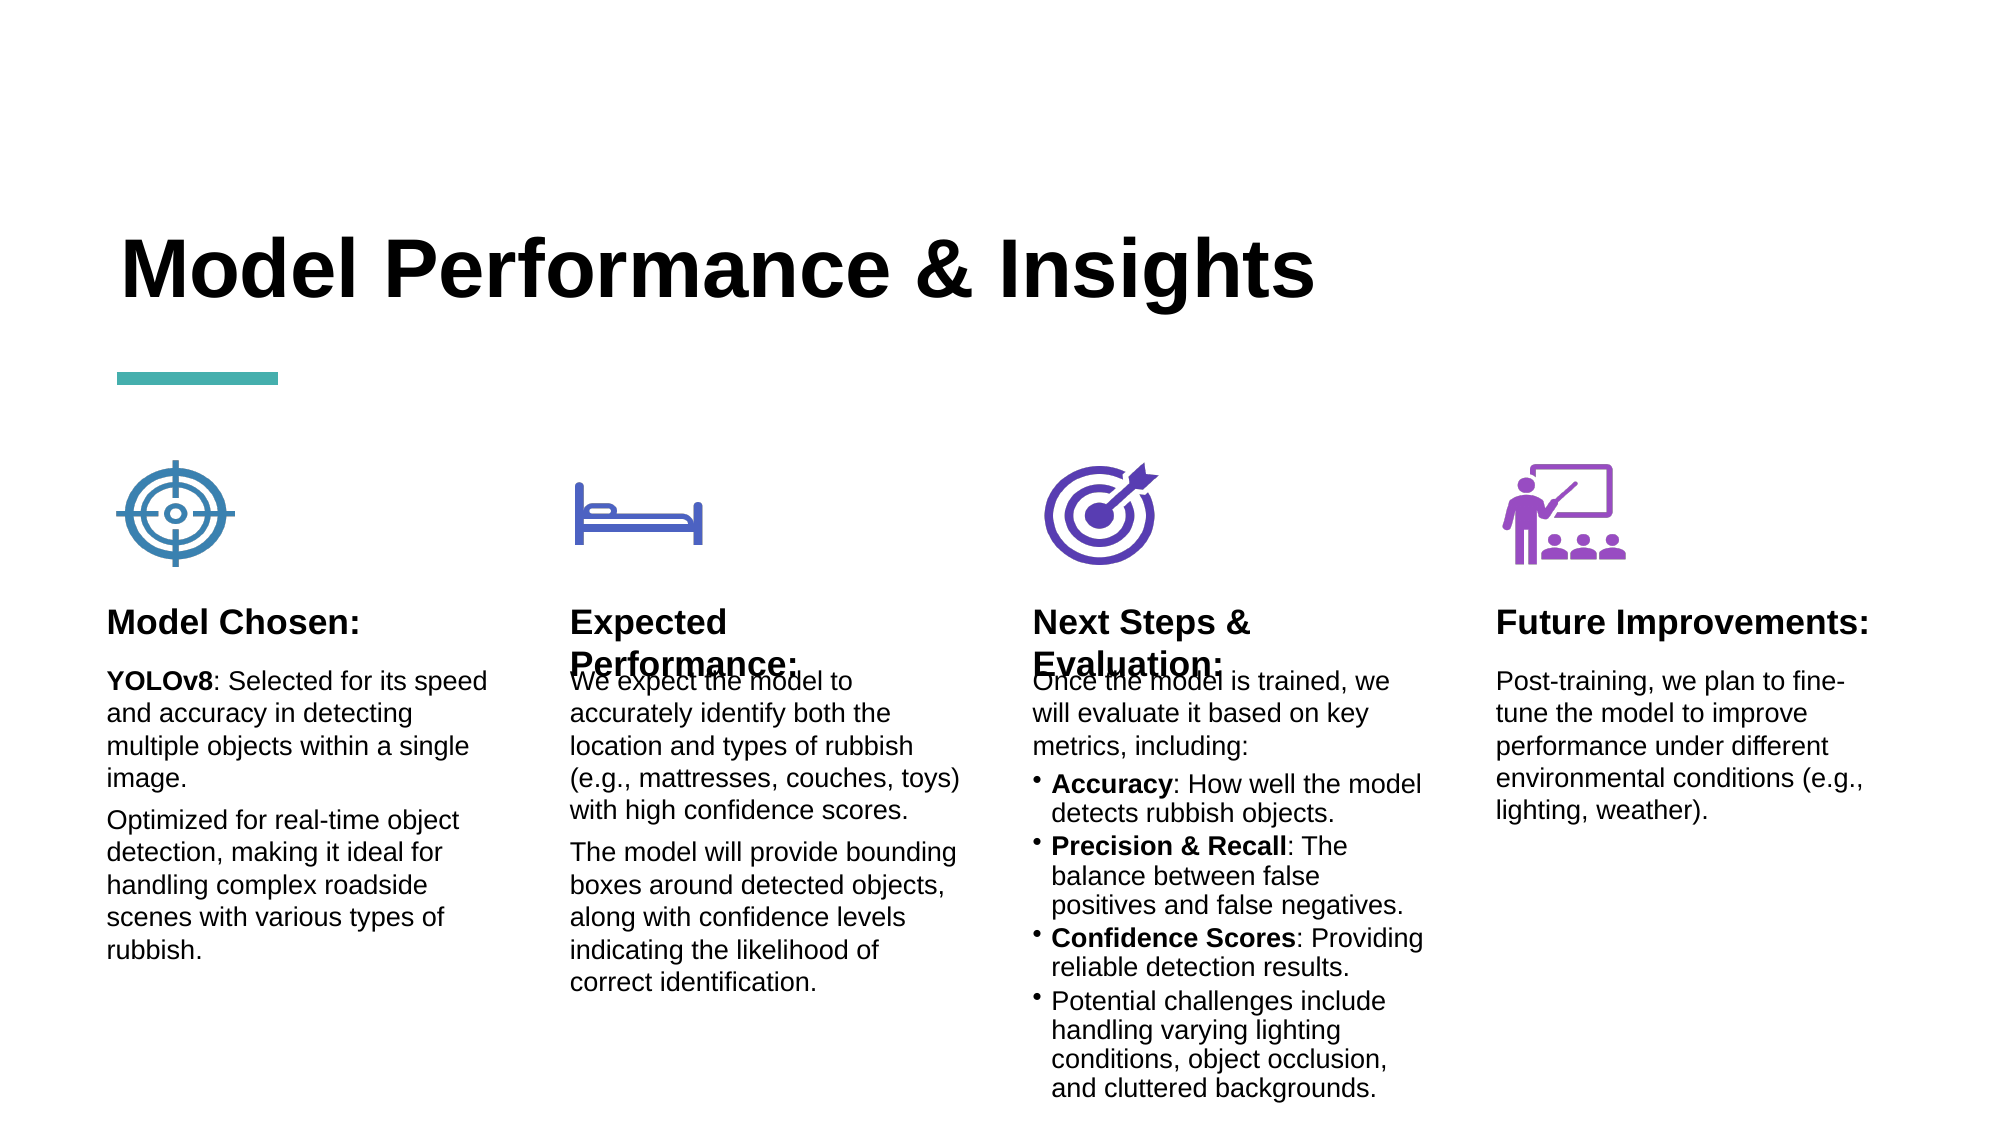

# Model Performance & Insights
Model Chosen:
YOLOv8: Selected for its speed and accuracy in detecting multiple objects within a single image.
Optimized for real-time object detection, making it ideal for handling complex roadside scenes with various types of rubbish.
Expected Performance:
We expect the model to accurately identify both the location and types of rubbish (e.g., mattresses, couches, toys) with high confidence scores.
The model will provide bounding boxes around detected objects, along with confidence levels indicating the likelihood of correct identification.
Next Steps & Evaluation:
Once the model is trained, we will evaluate it based on key metrics, including:
Accuracy: How well the model detects rubbish objects.
Precision & Recall: The balance between false positives and false negatives.
Confidence Scores: Providing reliable detection results.
Potential challenges include handling varying lighting conditions, object occlusion, and cluttered backgrounds.
Future Improvements:
Post-training, we plan to fine-tune the model to improve performance under different environmental conditions (e.g., lighting, weather).